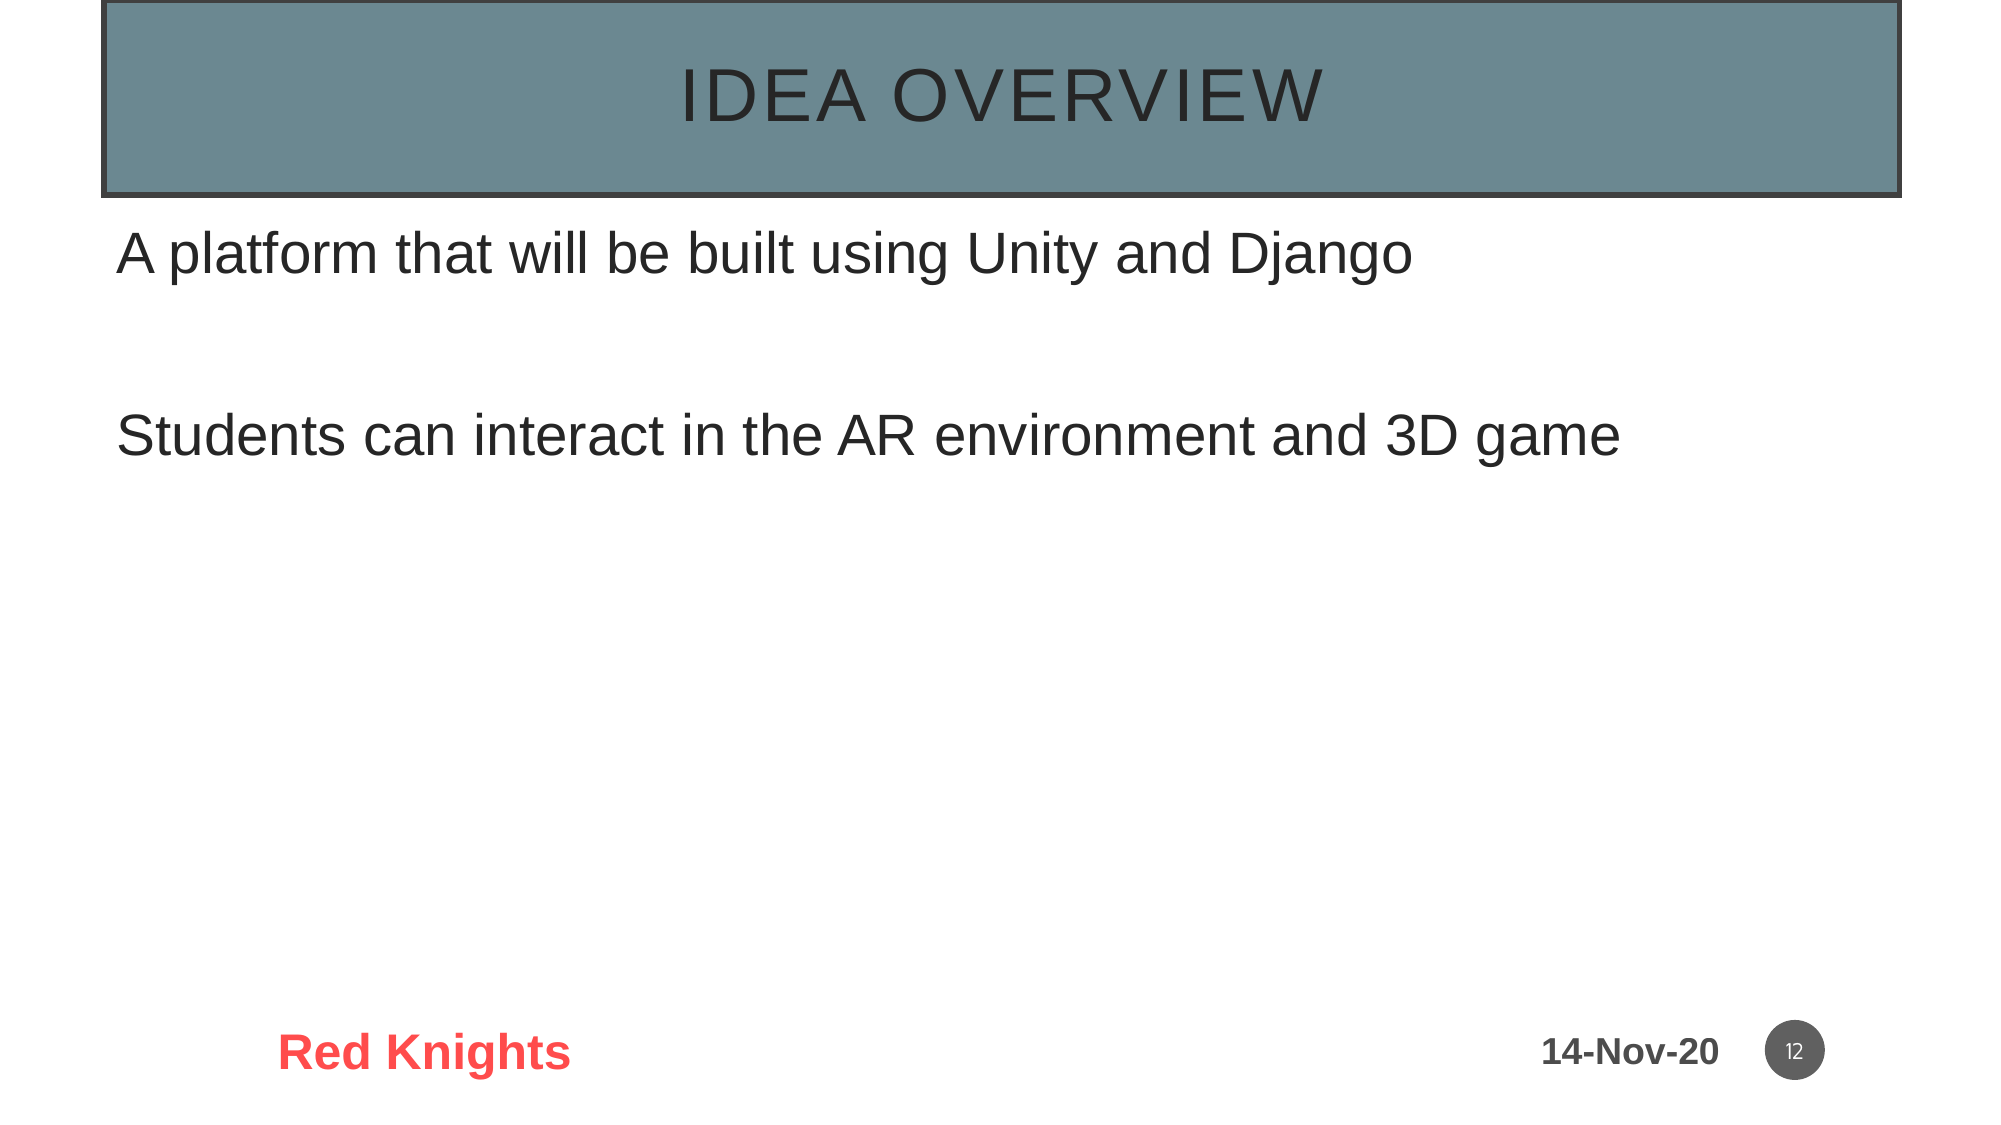

# Idea Overview
A platform that will be built using Unity and Django

Students can interact in the AR environment and 3D game

12
Red Knights
14-Nov-20